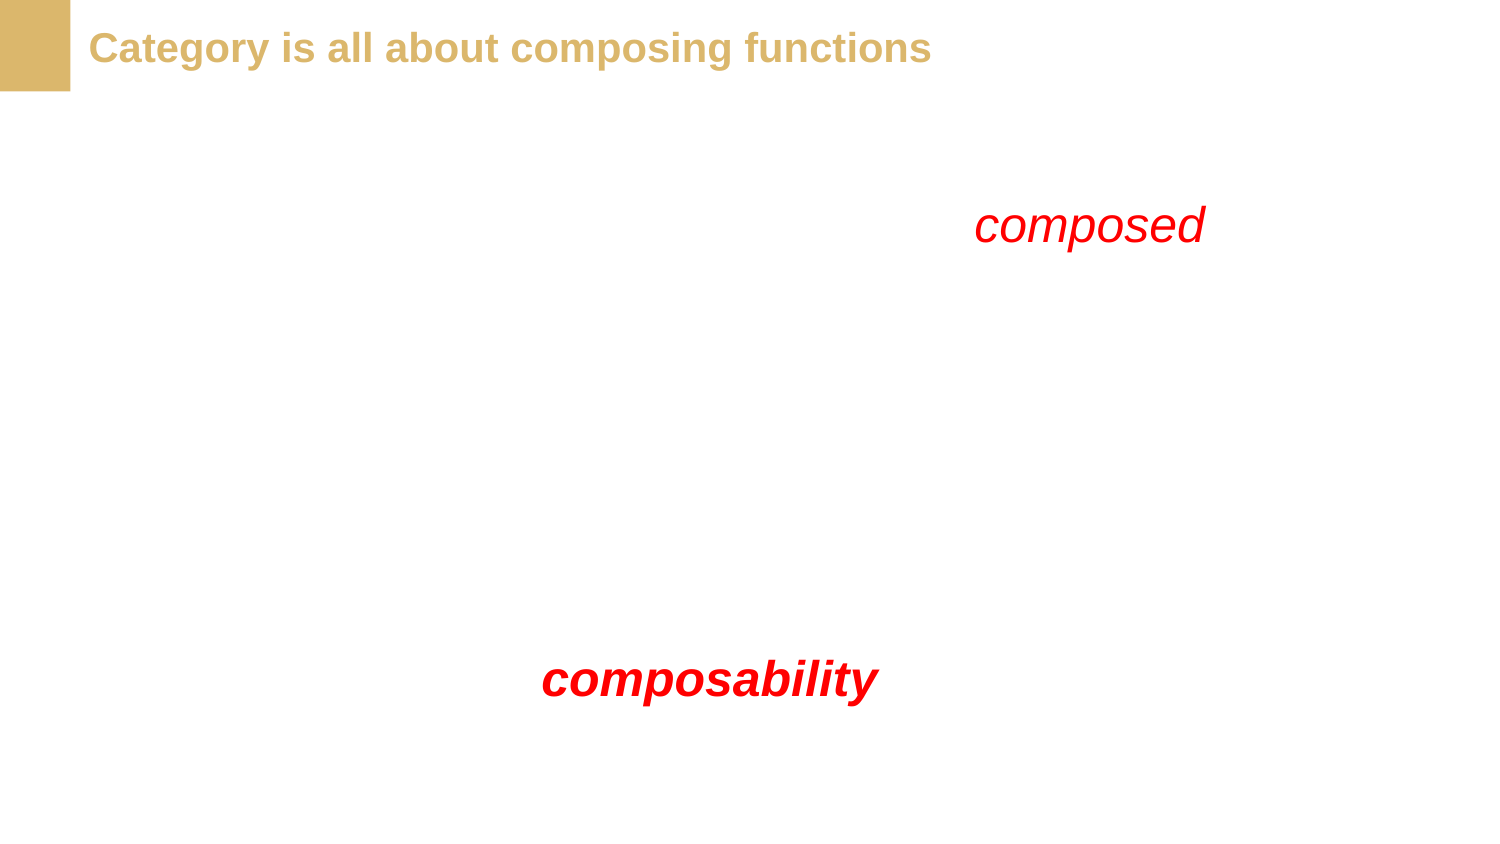

Category is all about composing functions
Two arrows ( f, g ) can be combined (composed ) into one arrow h
B
f
g
h
C
A
The essence of Category Theory is to represent the composability of functions